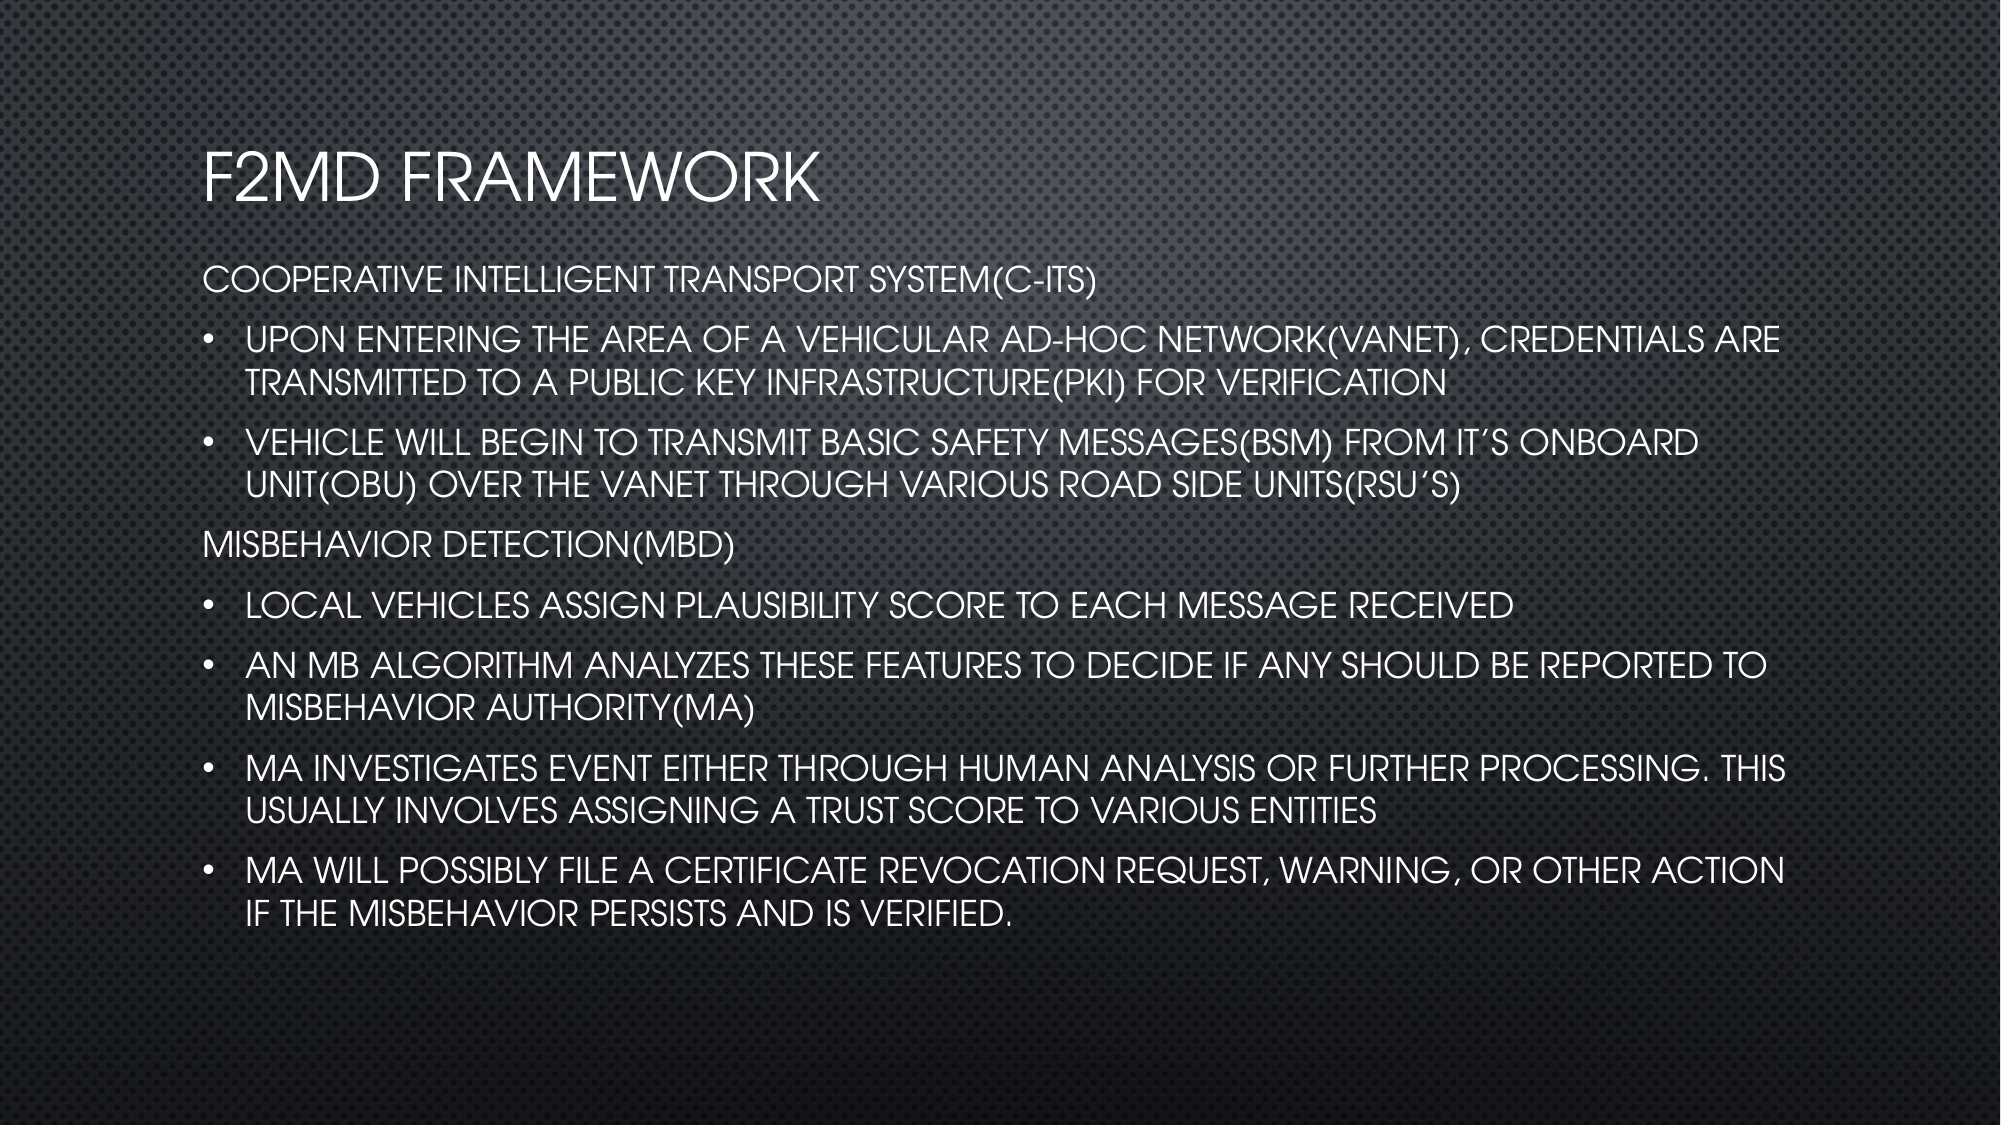

# F2MD Framework
Cooperative Intelligent Transport System(C-ITS)
Upon entering the area of a Vehicular Ad-Hoc Network(VANET), credentials are transmitted to a Public Key Infrastructure(PKI) for verification
Vehicle will begin to transmit basic safety messages(BSM) from it’s Onboard Unit(OBU) over the VANET through various Road Side Units(RSU’s)
Misbehavior Detection(MBD)
Local vehicles assign plausibility score to each message received
An MB algorithm analyzes these features to decide if any should be reported to Misbehavior authority(MA)
MA investigates event either through human analysis or further processing. This usually involves assigning a trust score to various entities
MA will possibly file a certificate revocation request, warning, or other action if the misbehavior persists and is verified.